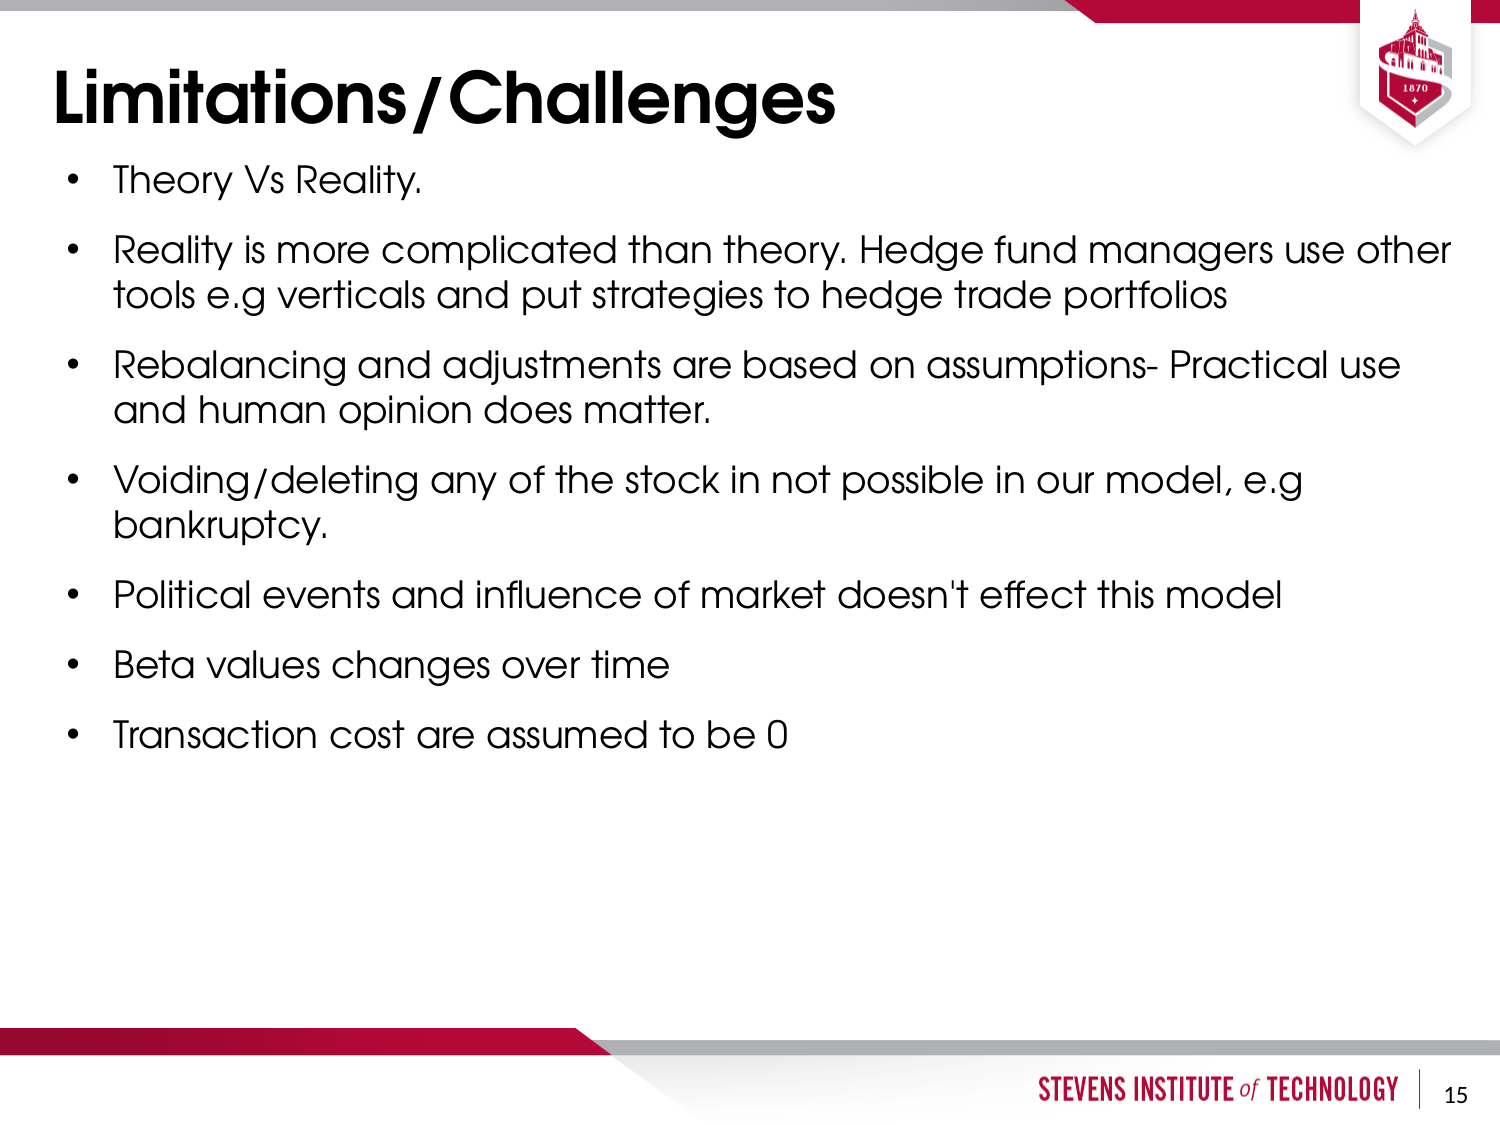

# Limitations/Challenges
Theory Vs Reality.
Reality is more complicated than theory. Hedge fund managers use other tools e.g verticals and put strategies to hedge trade portfolios
Rebalancing and adjustments are based on assumptions- Practical use and human opinion does matter.
Voiding/deleting any of the stock in not possible in our model, e.g bankruptcy.
Political events and influence of market doesn't effect this model
Beta values changes over time
Transaction cost are assumed to be 0

15